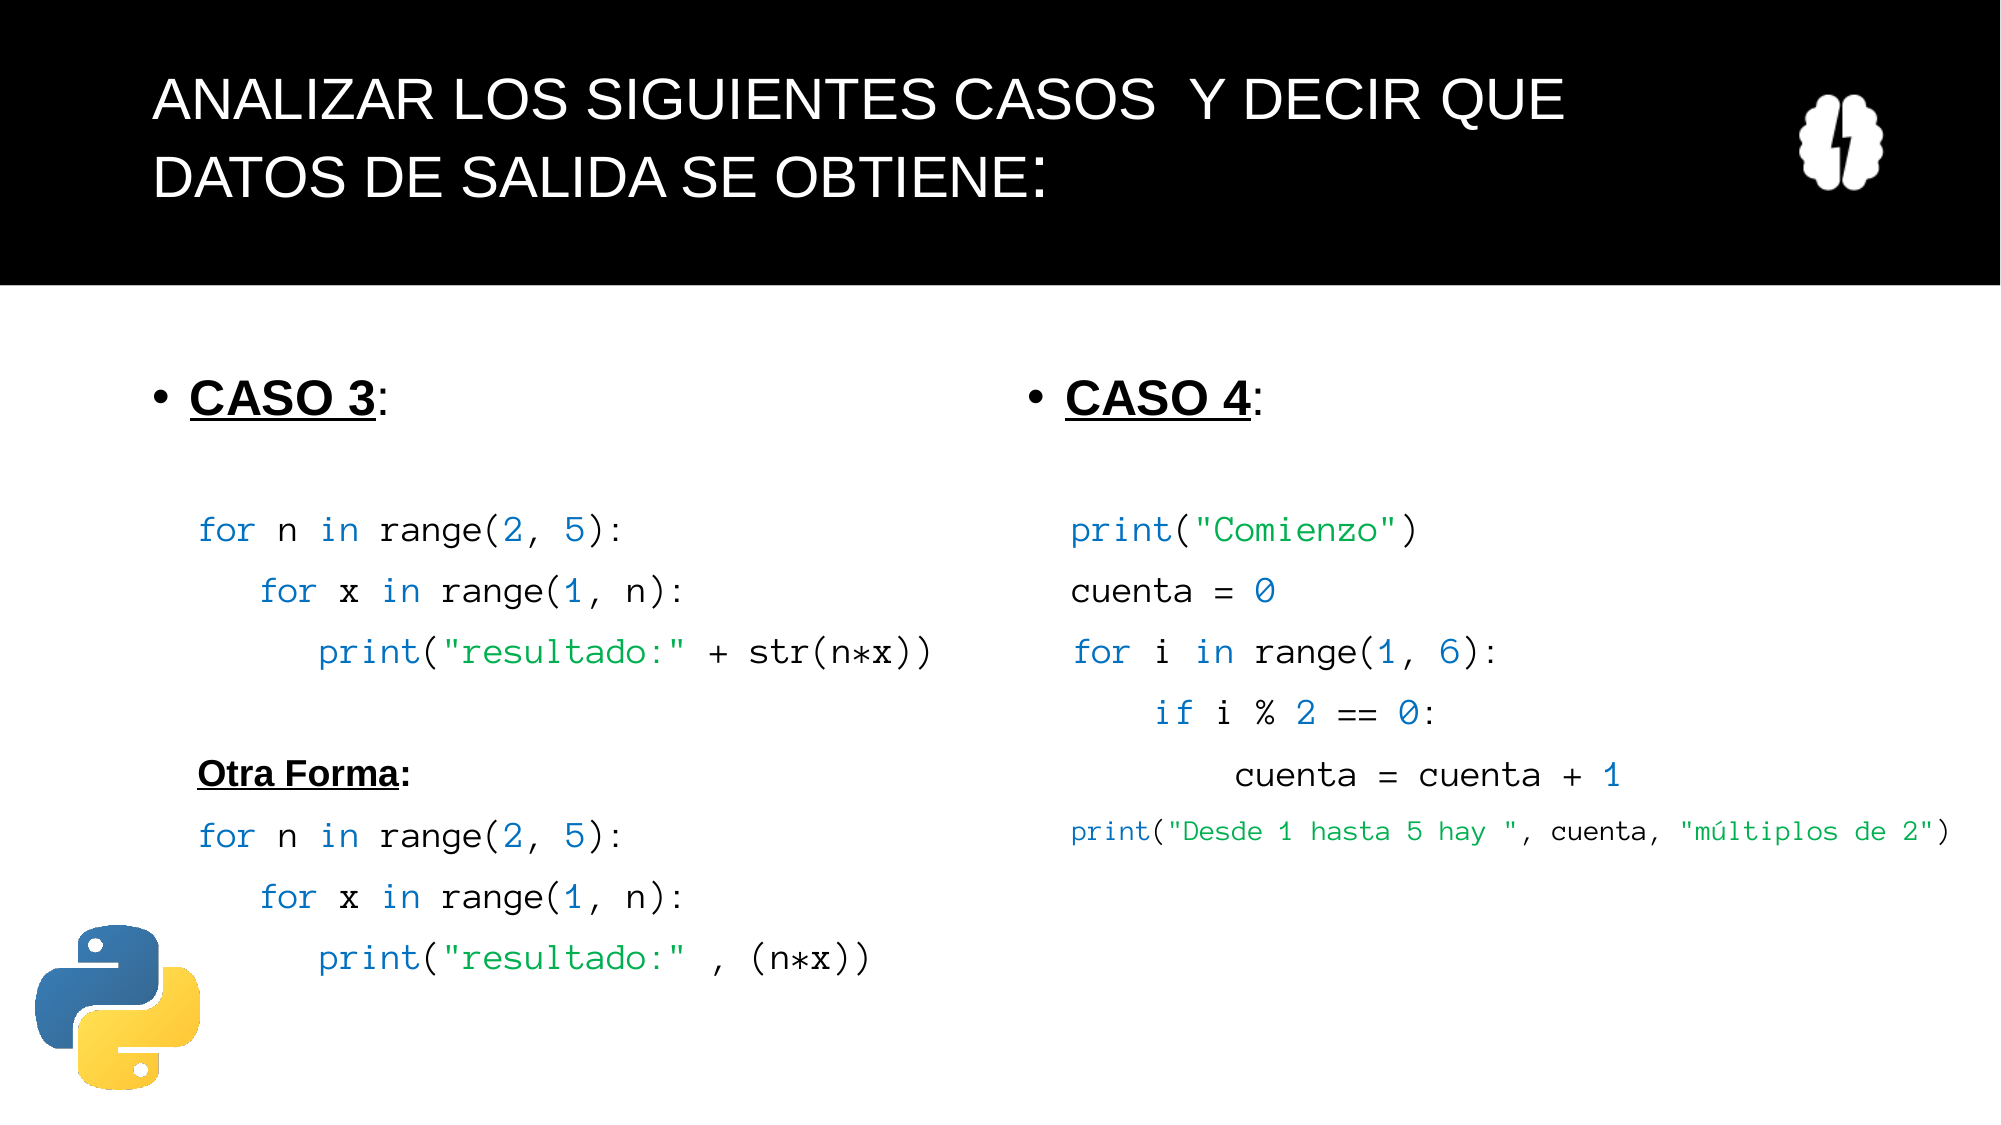

# ANALIZAR LOS SIGUIENTES CASOS  Y DECIR QUE DATOS DE SALIDA SE OBTIENE:
CASO 3:

for n in range(2, 5):
   for x in range(1, n):
      print("resultado:" + str(n*x))

Otra Forma:
for n in range(2, 5):
   for x in range(1, n):
      print("resultado:" , (n*x))
CASO 4:

print("Comienzo")
cuenta = 0
for i in range(1, 6):
    if i % 2 == 0:
        cuenta = cuenta + 1
print("Desde 1 hasta 5 hay ", cuenta, "múltiplos de 2")